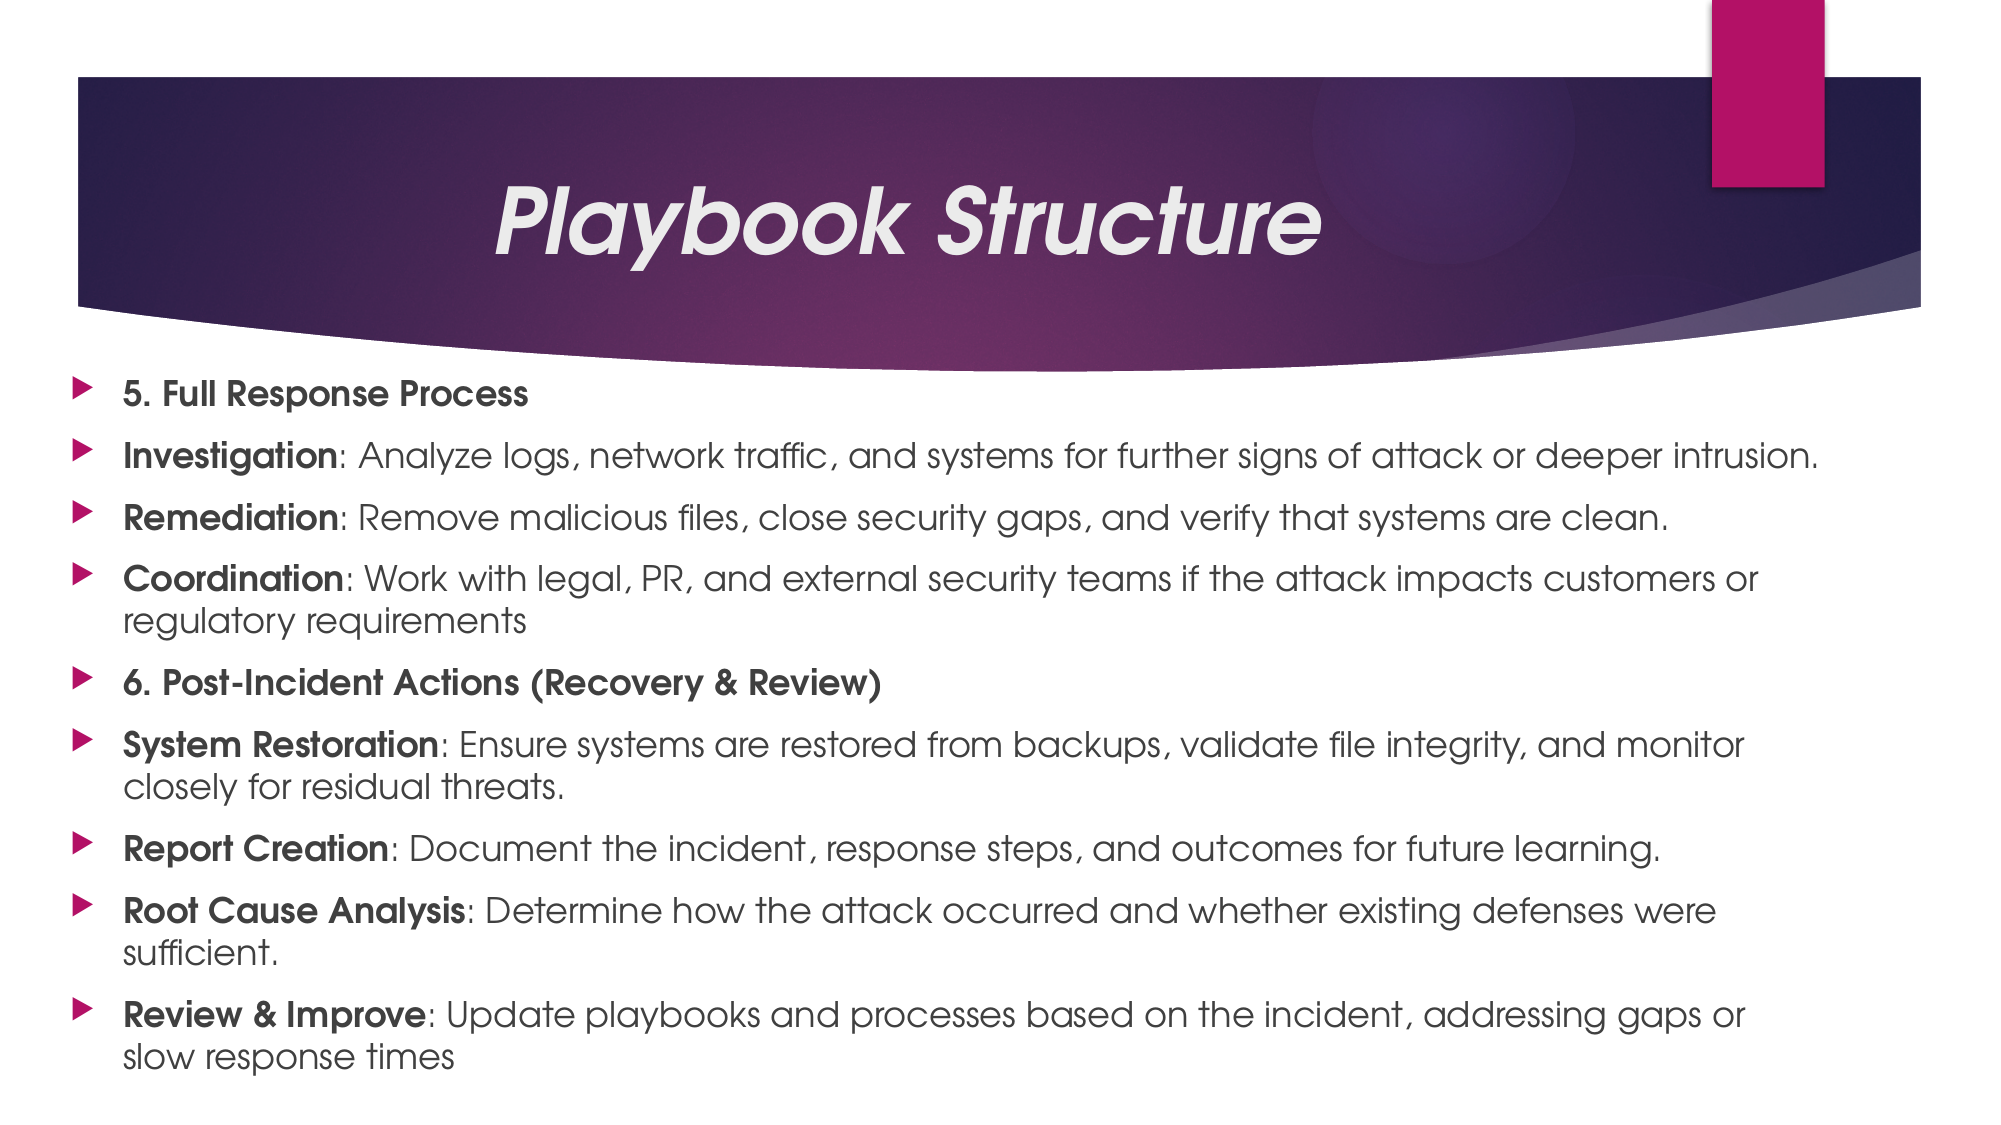

# Playbook Structure
5. Full Response Process
Investigation: Analyze logs, network traffic, and systems for further signs of attack or deeper intrusion.
Remediation: Remove malicious files, close security gaps, and verify that systems are clean.
Coordination: Work with legal, PR, and external security teams if the attack impacts customers or regulatory requirements
6. Post-Incident Actions (Recovery & Review)
System Restoration: Ensure systems are restored from backups, validate file integrity, and monitor closely for residual threats.
Report Creation: Document the incident, response steps, and outcomes for future learning.
Root Cause Analysis: Determine how the attack occurred and whether existing defenses were sufficient.
Review & Improve: Update playbooks and processes based on the incident, addressing gaps or slow response times